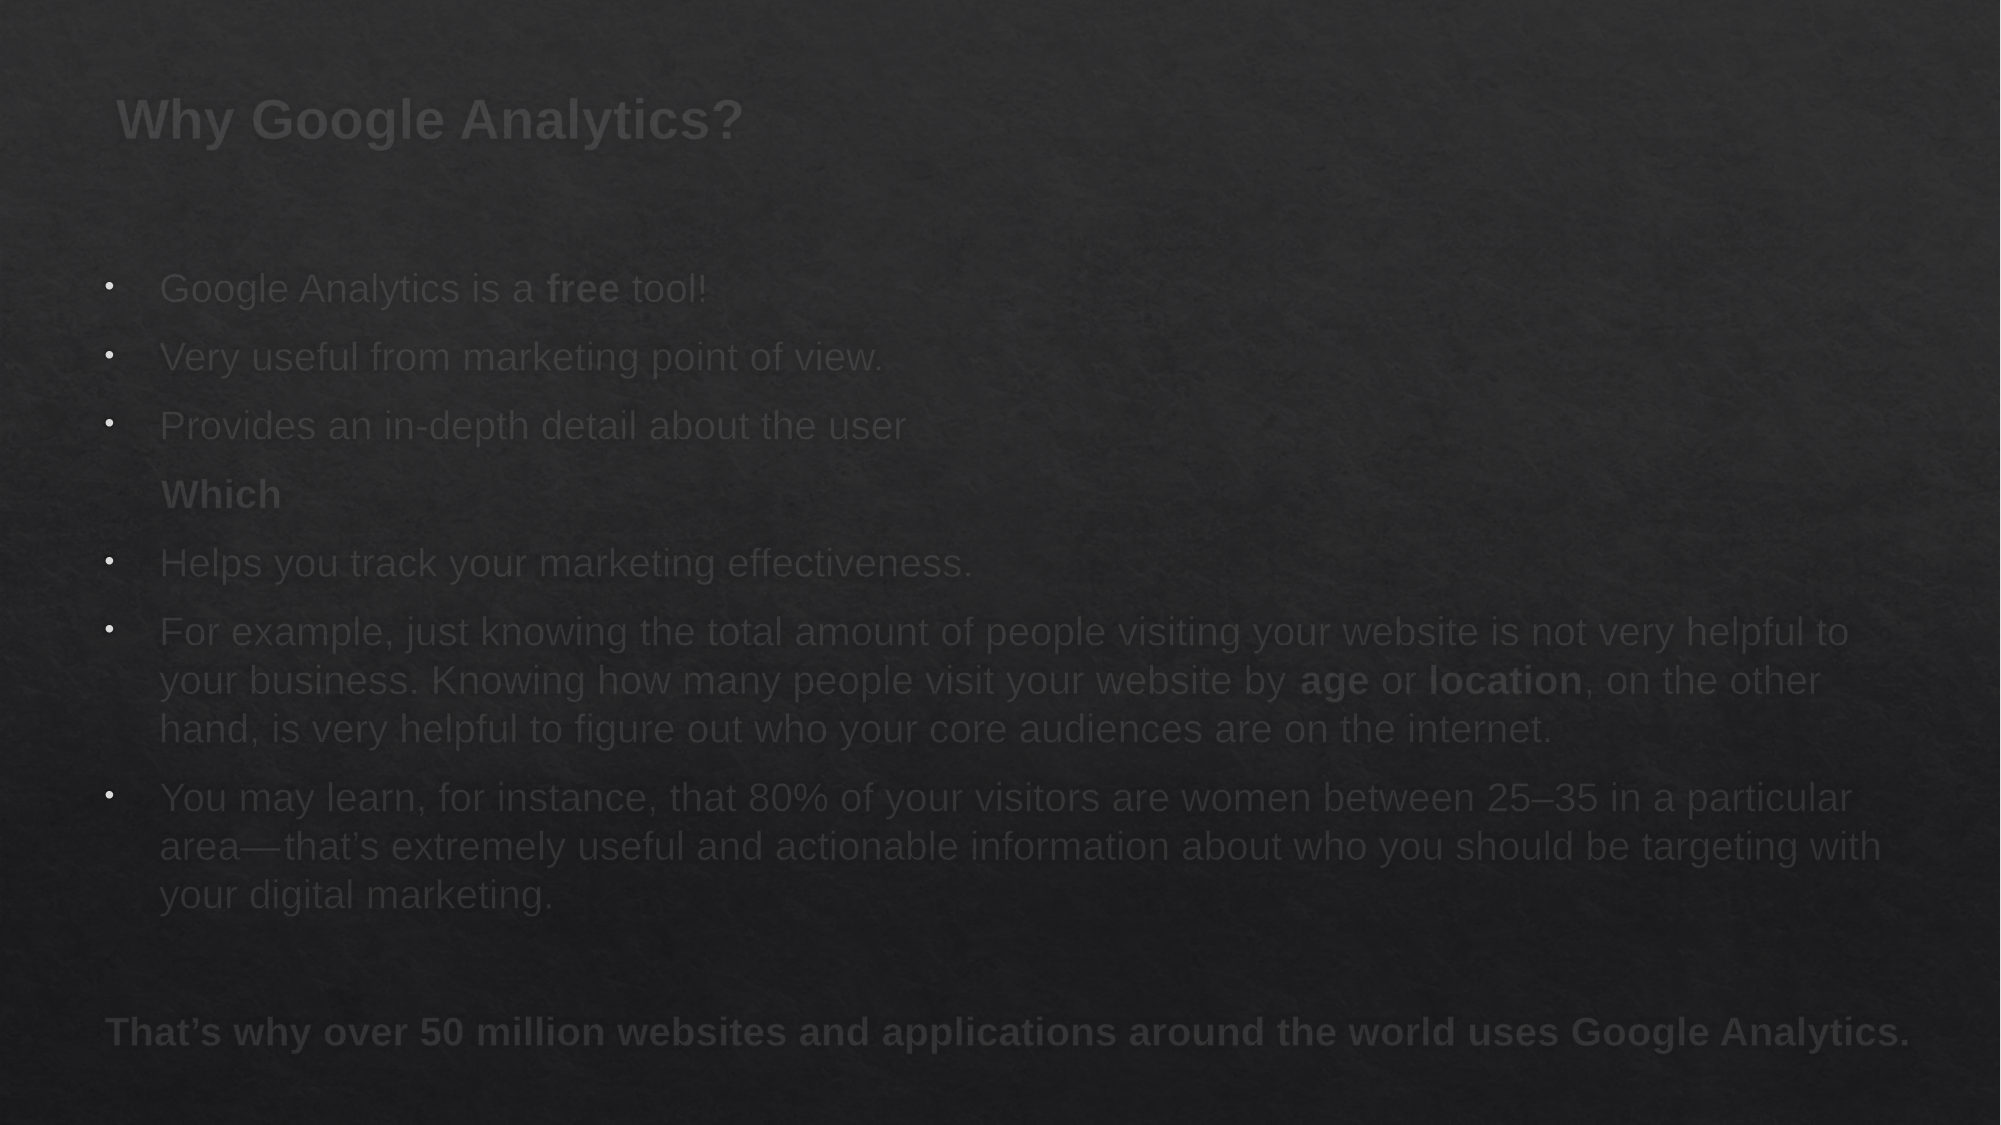

Why Google Analytics?

Google Analytics is a free tool!
Very useful from marketing point of view.
Provides an in-depth detail about the user
     Which
Helps you track your marketing effectiveness.
For example, just knowing the total amount of people visiting your website is not very helpful to your business. Knowing how many people visit your website by age or location, on the other hand, is very helpful to figure out who your core audiences are on the internet.
You may learn, for instance, that 80% of your visitors are women between 25–35 in a particular area— that’s extremely useful and actionable information about who you should be targeting with your digital marketing.

That’s why over 50 million websites and applications around the world uses Google Analytics.